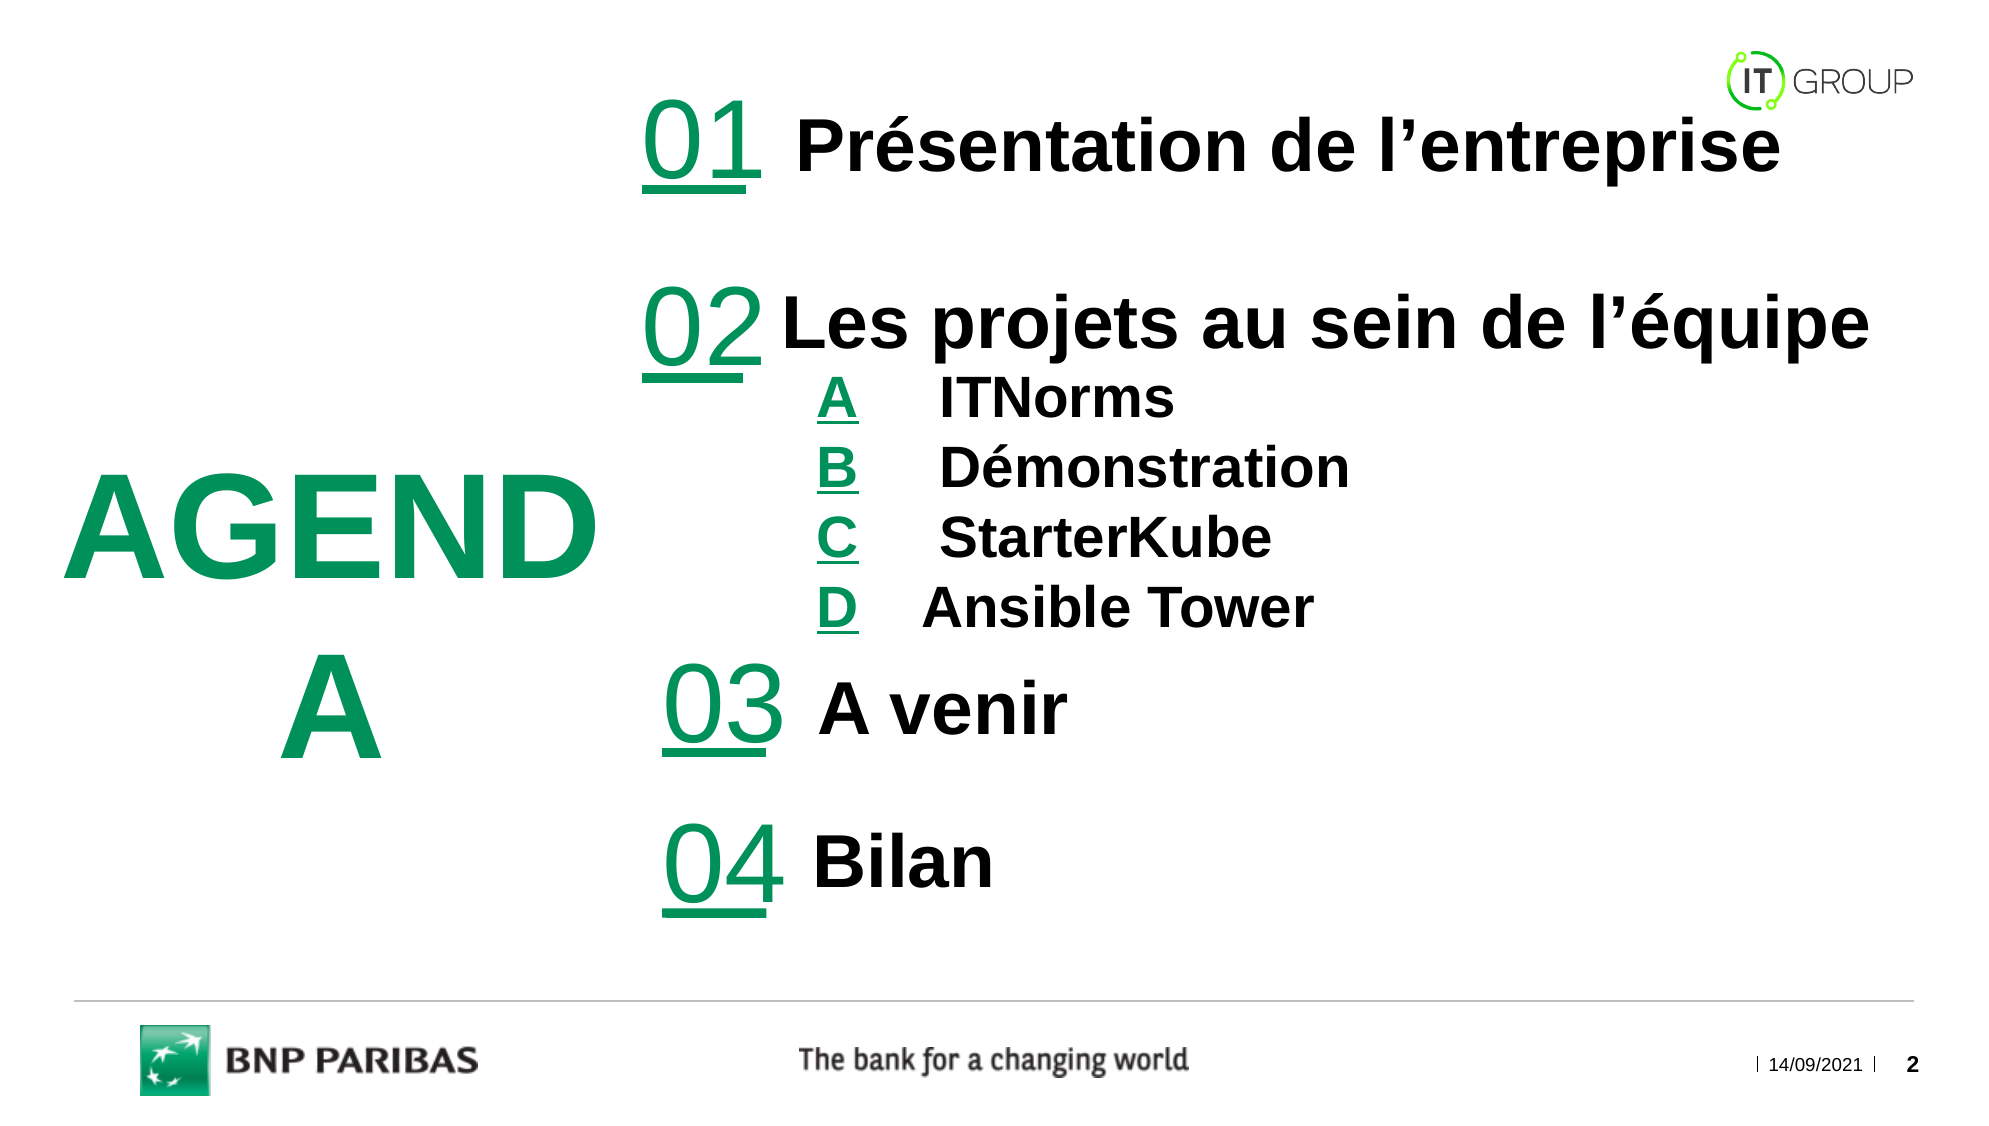

01
Présentation de l’entreprise
02

Les projets au sein de l’équipe

A     ITNorms
B     Démonstration
C     StarterKube
D    Ansible Tower
AGENDA
03
A venir
04

Bilan
14/09/2021
2